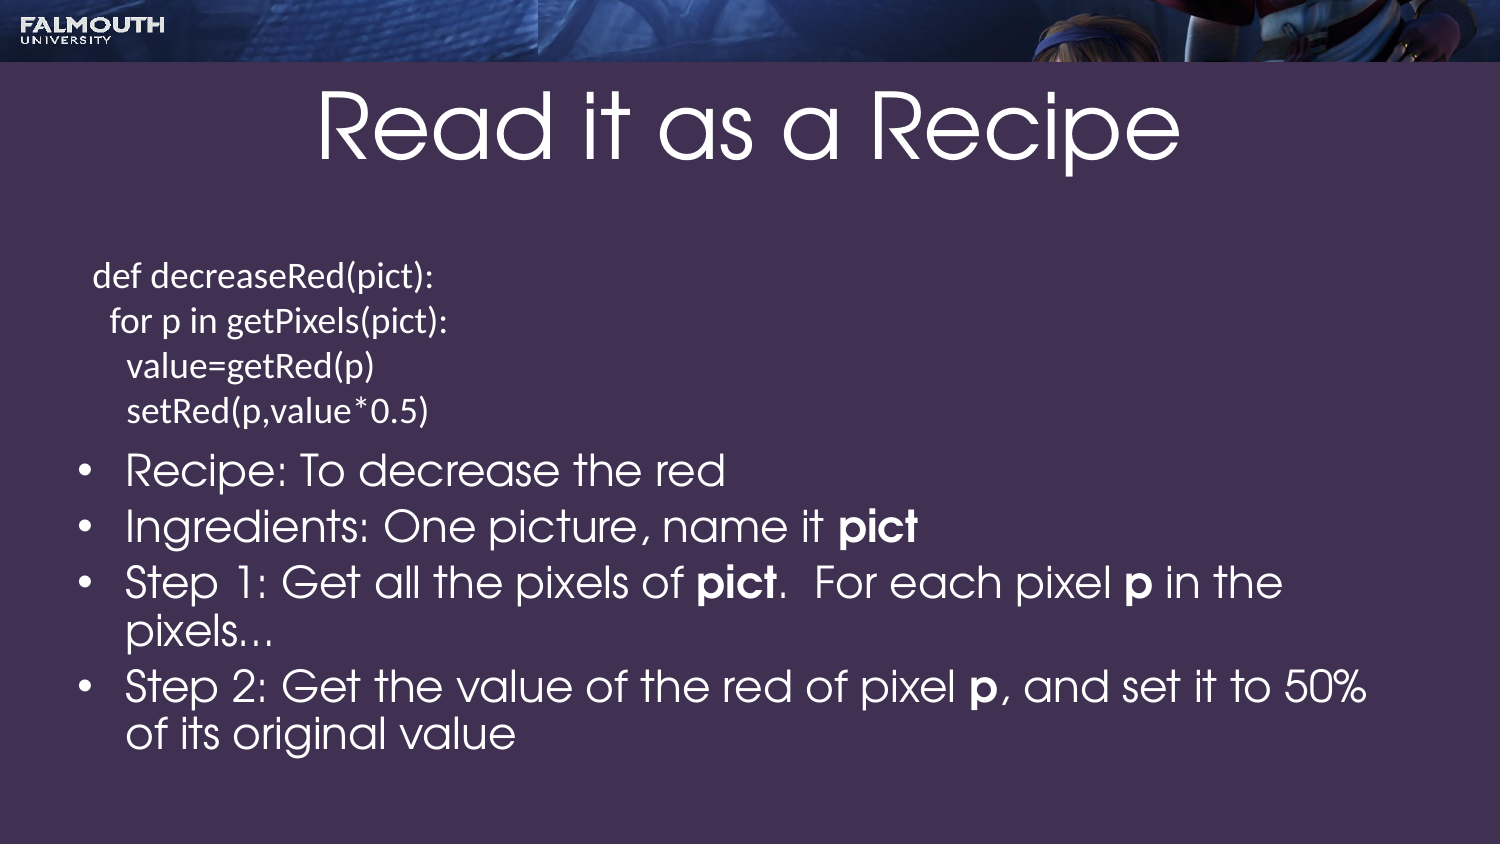

# Read it as a Recipe
def decreaseRed(pict):
  for p in getPixels(pict):
    value=getRed(p)
    setRed(p,value*0.5)
Recipe: To decrease the red
Ingredients: One picture, name it pict
Step 1: Get all the pixels of pict.  For each pixel p in the pixels…
Step 2: Get the value of the red of pixel p, and set it to 50% of its original value